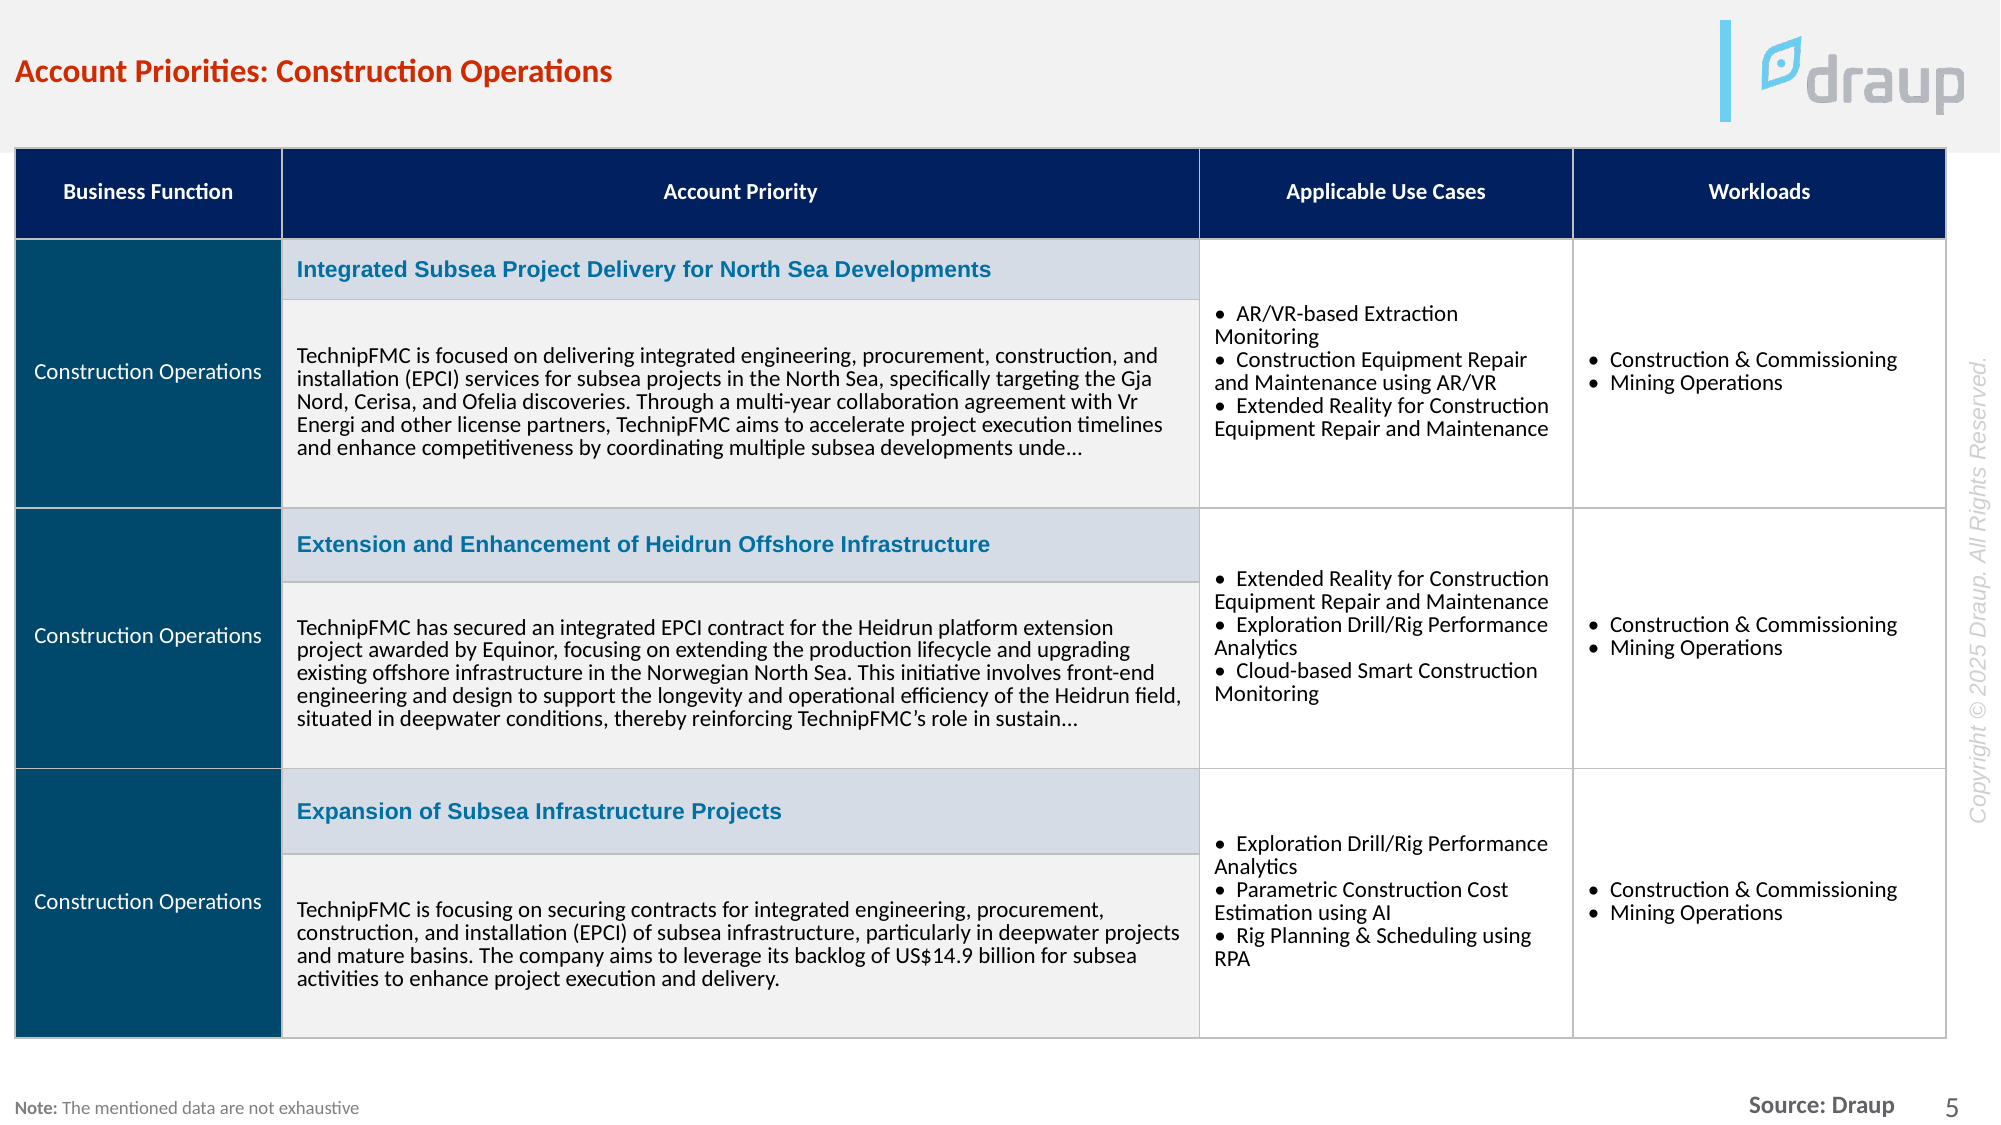

Account Priorities: Construction Operations
| Business Function | Account Priority | Applicable Use Cases | Workloads |
| --- | --- | --- | --- |
| Construction Operations | Integrated Subsea Project Delivery for North Sea Developments | • AR/VR-based Extraction Monitoring • Construction Equipment Repair and Maintenance using AR/VR • Extended Reality for Construction Equipment Repair and Maintenance | • Construction & Commissioning • Mining Operations |
|  | TechnipFMC is focused on delivering integrated engineering, procurement, construction, and installation (EPCI) services for subsea projects in the North Sea, specifically targeting the Gja Nord, Cerisa, and Ofelia discoveries. Through a multi-year collaboration agreement with Vr Energi and other license partners, TechnipFMC aims to accelerate project execution timelines and enhance competitiveness by coordinating multiple subsea developments unde... |  |  |
| Construction Operations | Extension and Enhancement of Heidrun Offshore Infrastructure | • Extended Reality for Construction Equipment Repair and Maintenance • Exploration Drill/Rig Performance Analytics • Cloud-based Smart Construction Monitoring | • Construction & Commissioning • Mining Operations |
|  | TechnipFMC has secured an integrated EPCI contract for the Heidrun platform extension project awarded by Equinor, focusing on extending the production lifecycle and upgrading existing offshore infrastructure in the Norwegian North Sea. This initiative involves front-end engineering and design to support the longevity and operational efficiency of the Heidrun field, situated in deepwater conditions, thereby reinforcing TechnipFMC’s role in sustain... |  |  |
| Construction Operations | Expansion of Subsea Infrastructure Projects | • Exploration Drill/Rig Performance Analytics • Parametric Construction Cost Estimation using AI • Rig Planning & Scheduling using RPA | • Construction & Commissioning • Mining Operations |
|  | TechnipFMC is focusing on securing contracts for integrated engineering, procurement, construction, and installation (EPCI) of subsea infrastructure, particularly in deepwater projects and mature basins. The company aims to leverage its backlog of US$14.9 billion for subsea activities to enhance project execution and delivery. |  |  |
Note: The mentioned data are not exhaustive